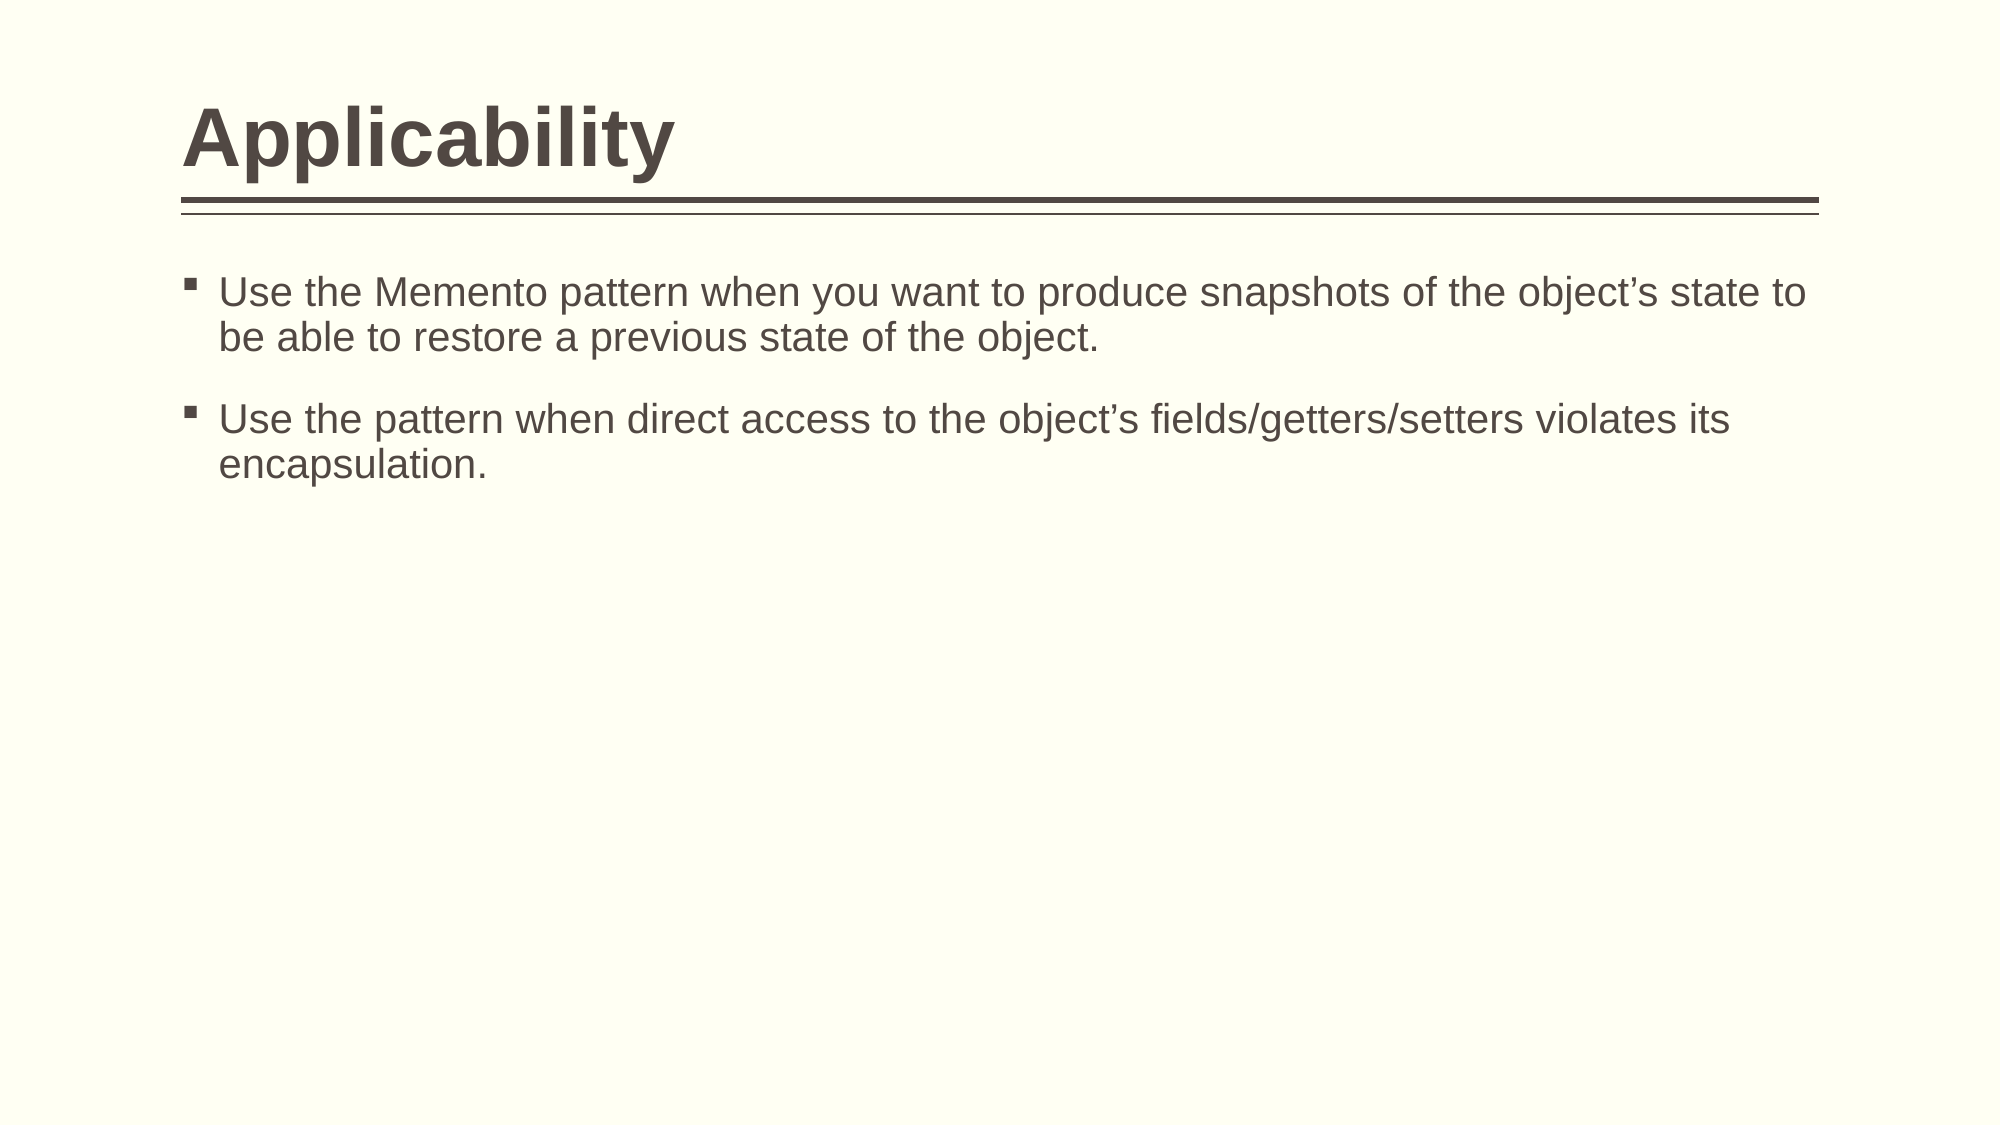

# Applicability
Use the Memento pattern when you want to produce snapshots of the object’s state to be able to restore a previous state of the object.
Use the pattern when direct access to the object’s fields/getters/setters violates its encapsulation.